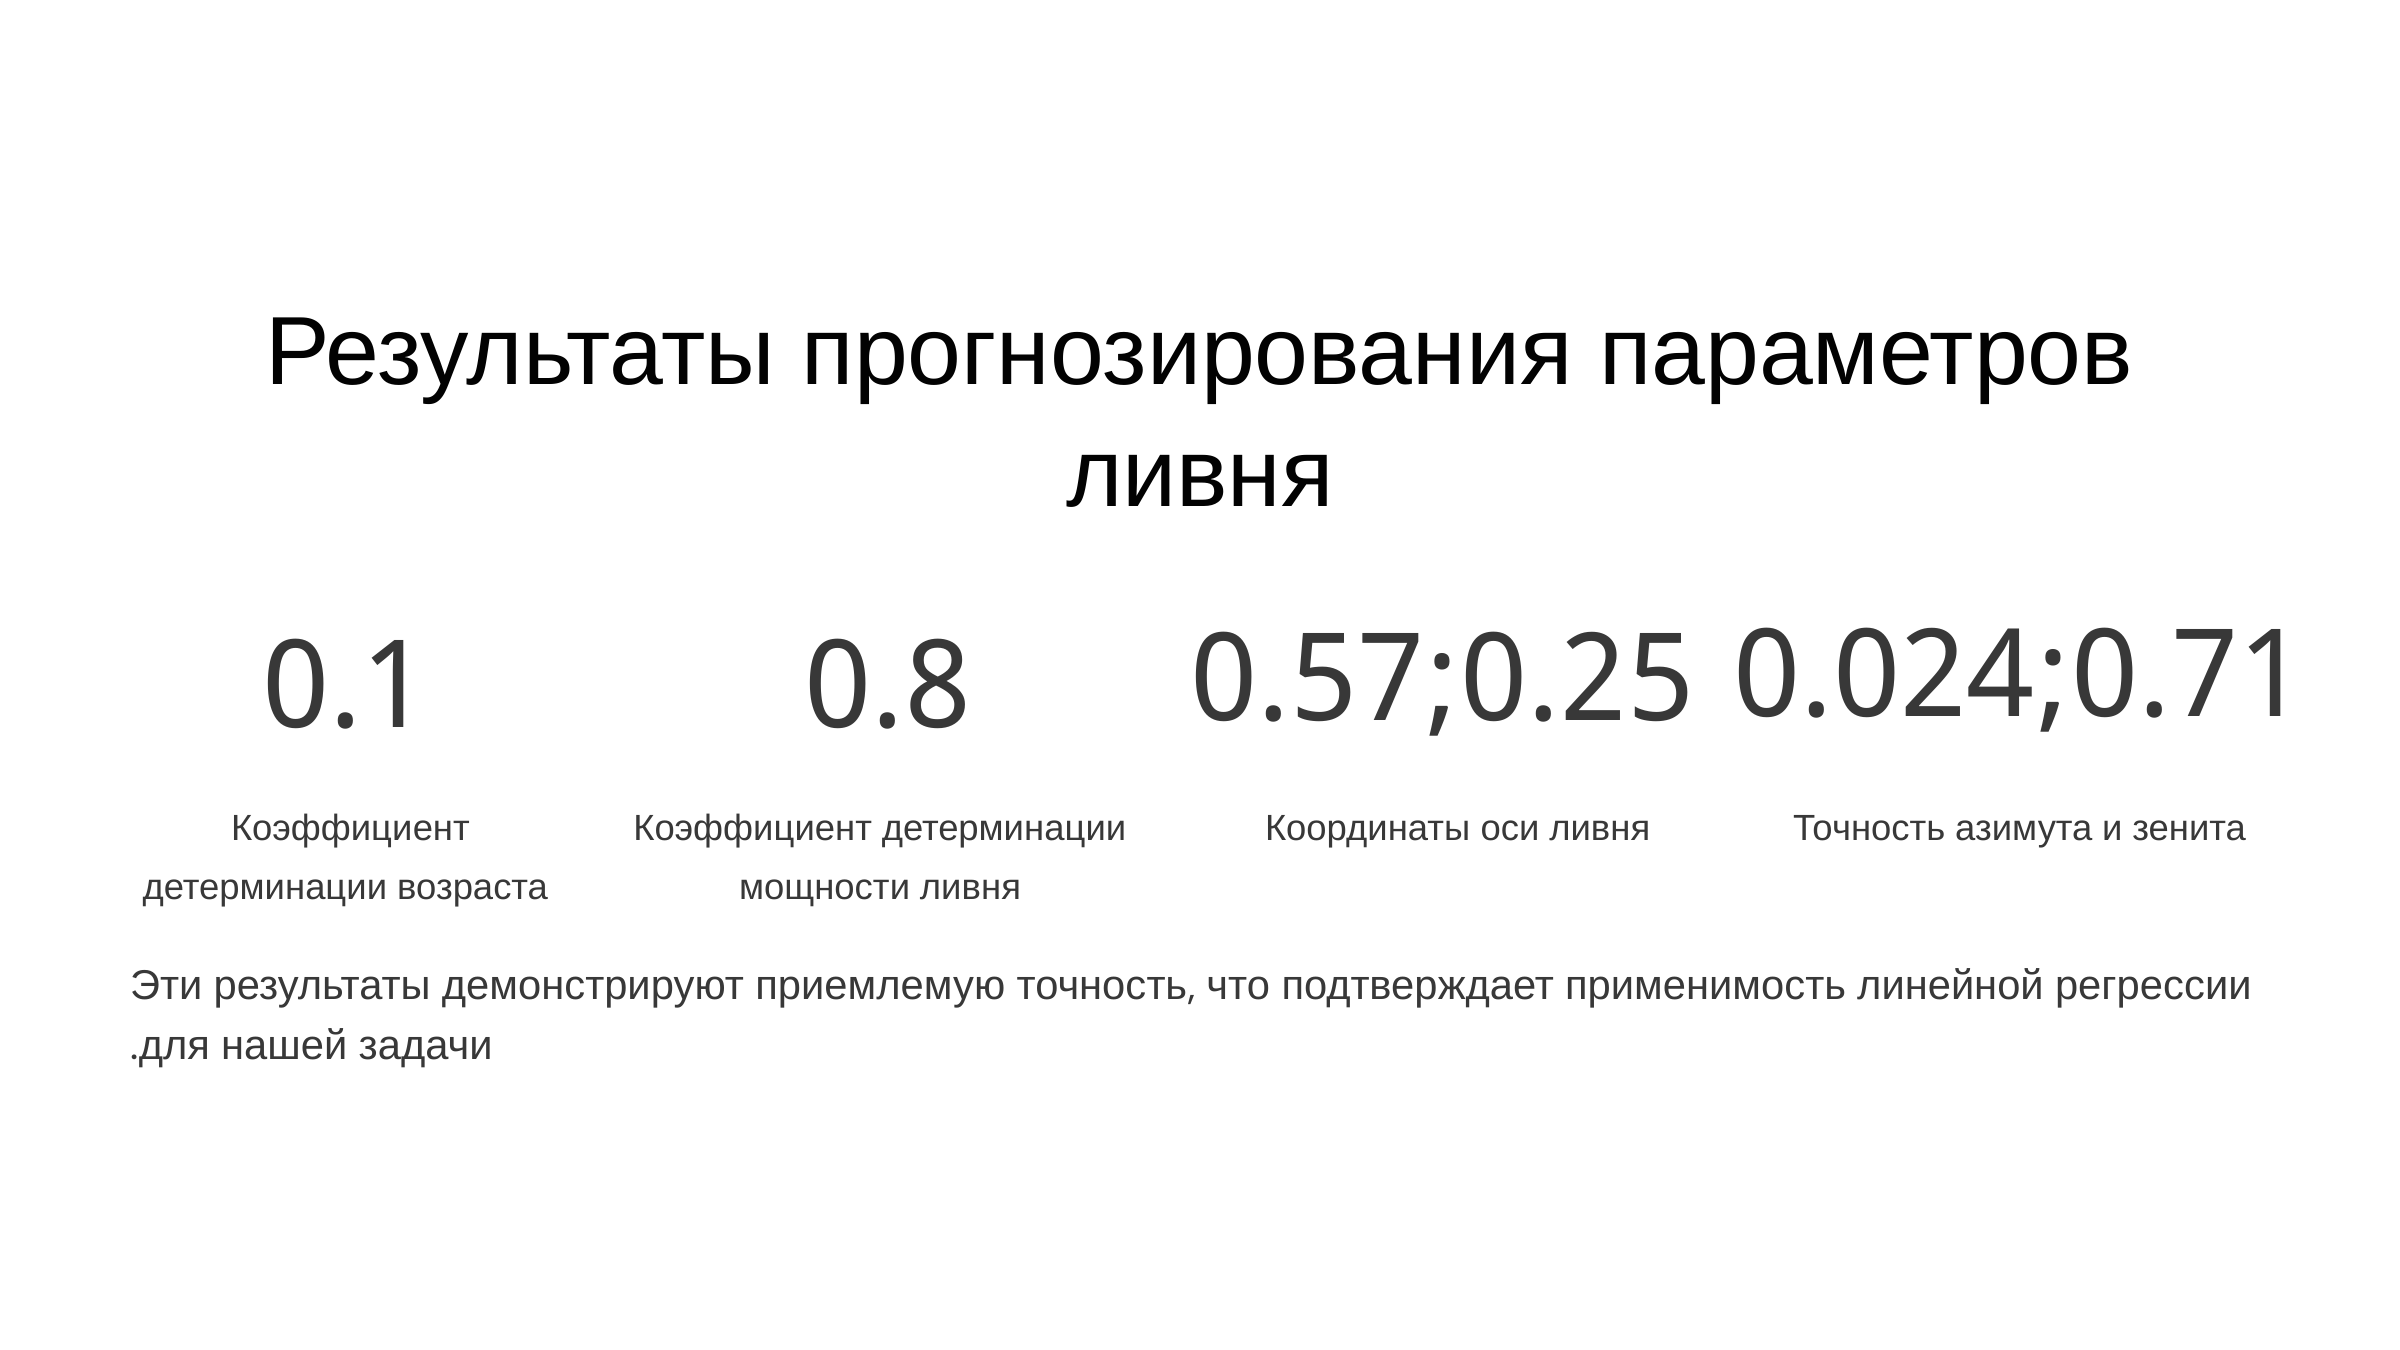

Результаты прогнозирования параметров ливня
0.71;0.024
0.25;0.57
0.1
0.8
Коэффициент
детерминации возраста
Коэффициент детерминации мощности ливня
Координаты оси ливня
Точность азимута и зенита
Эти результаты демонстрируют приемлемую точность, что подтверждает применимость линейной регрессии для нашей задачи.